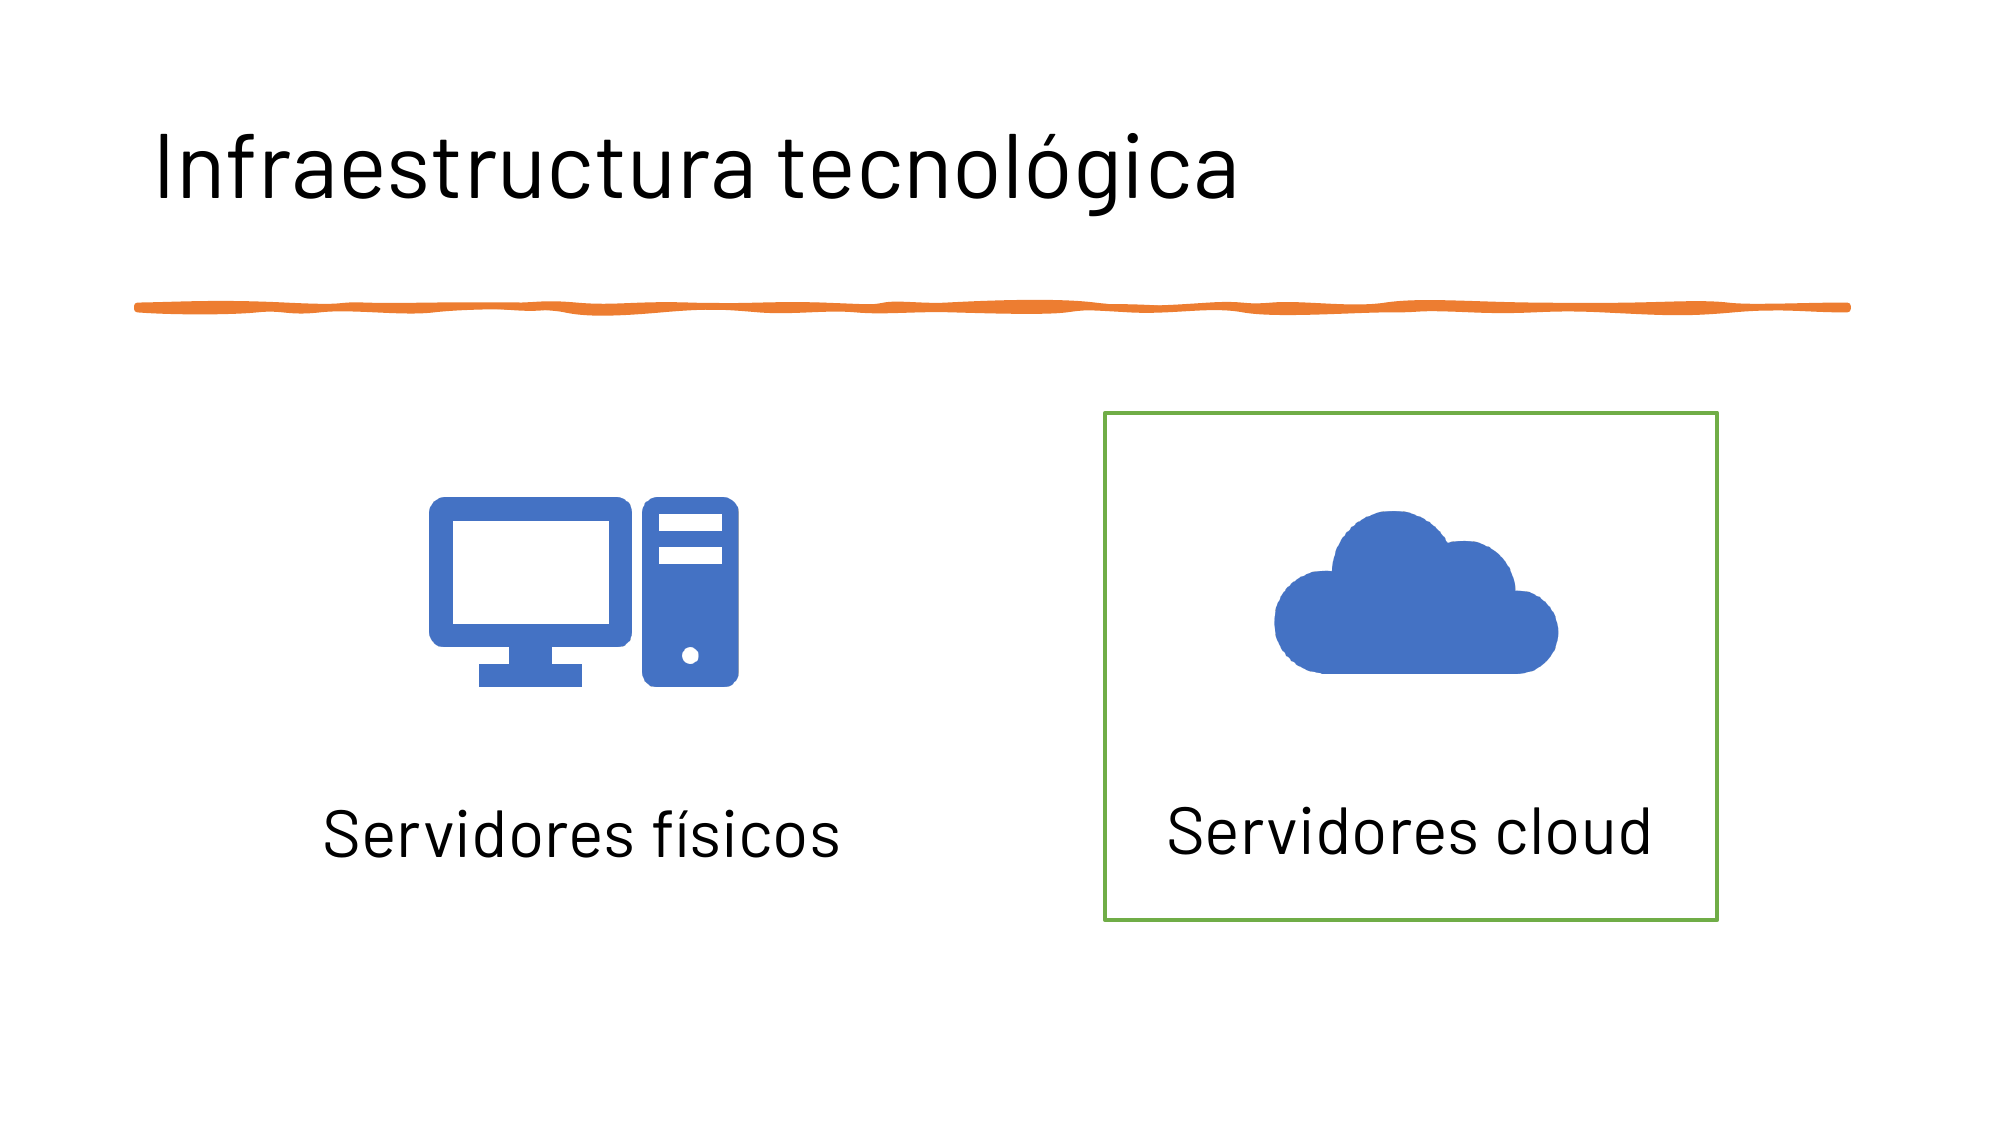

# Infraestructura tecnológica

Servidores físicos
Servidores cloud